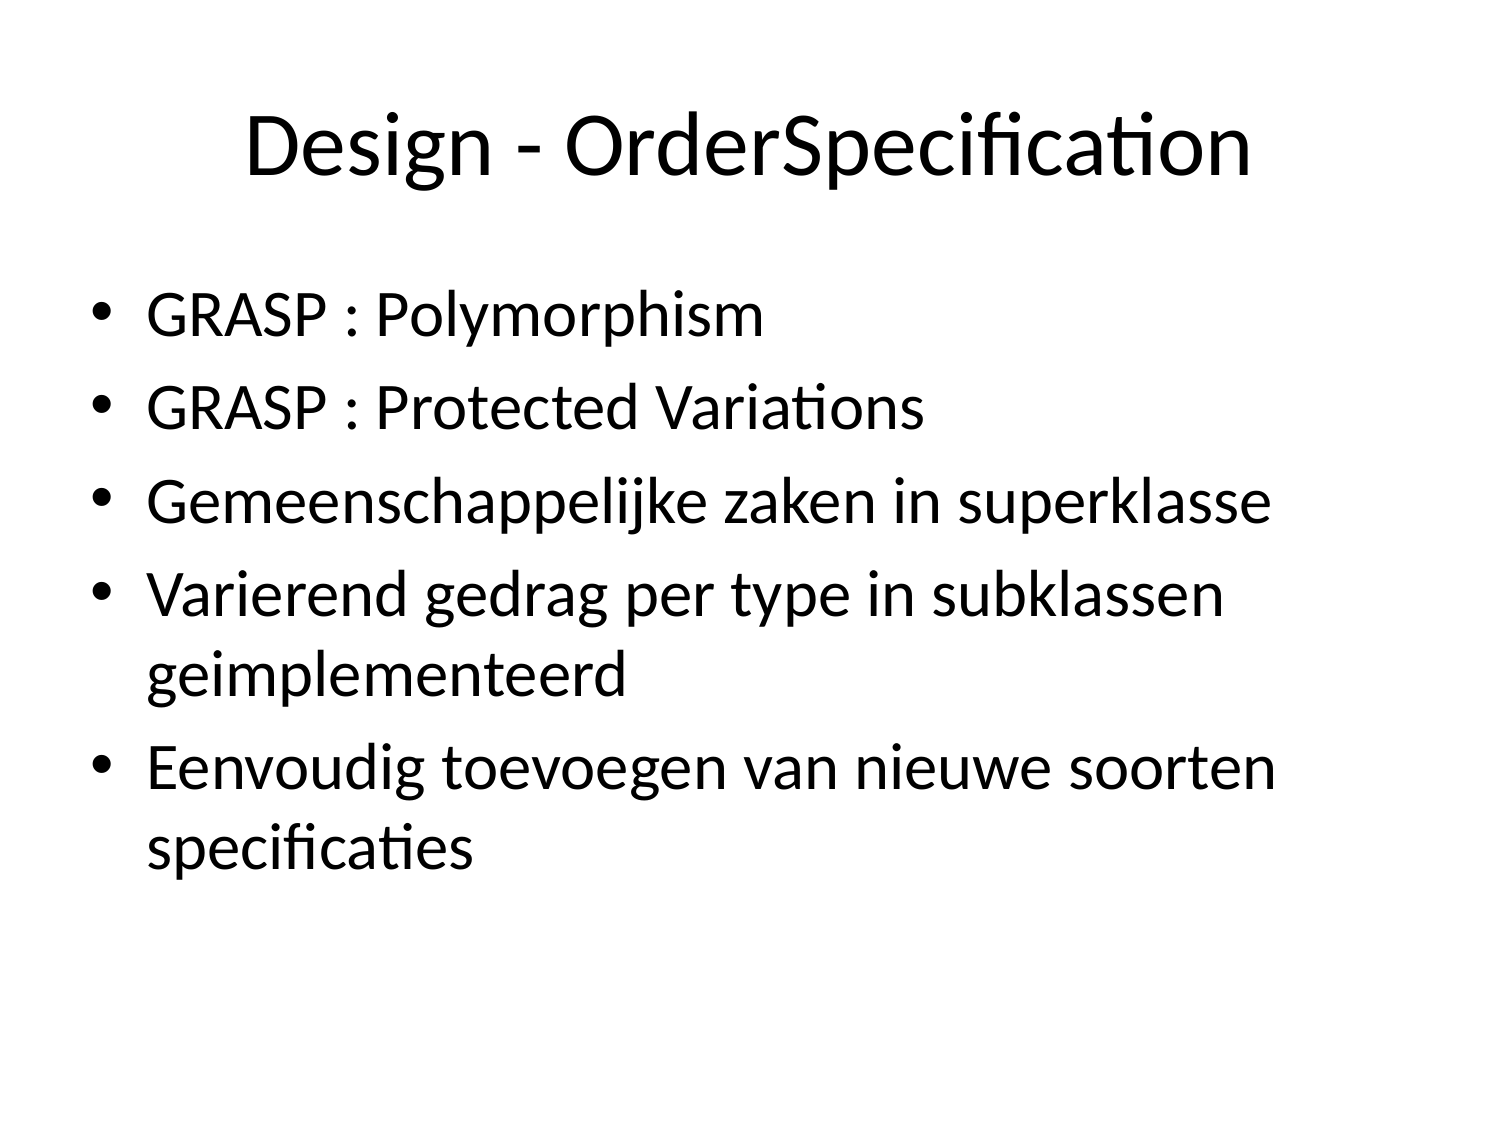

# Design - OrderSpecification
GRASP : Polymorphism
GRASP : Protected Variations
Gemeenschappelijke zaken in superklasse
Varierend gedrag per type in subklassen geimplementeerd
Eenvoudig toevoegen van nieuwe soorten specificaties